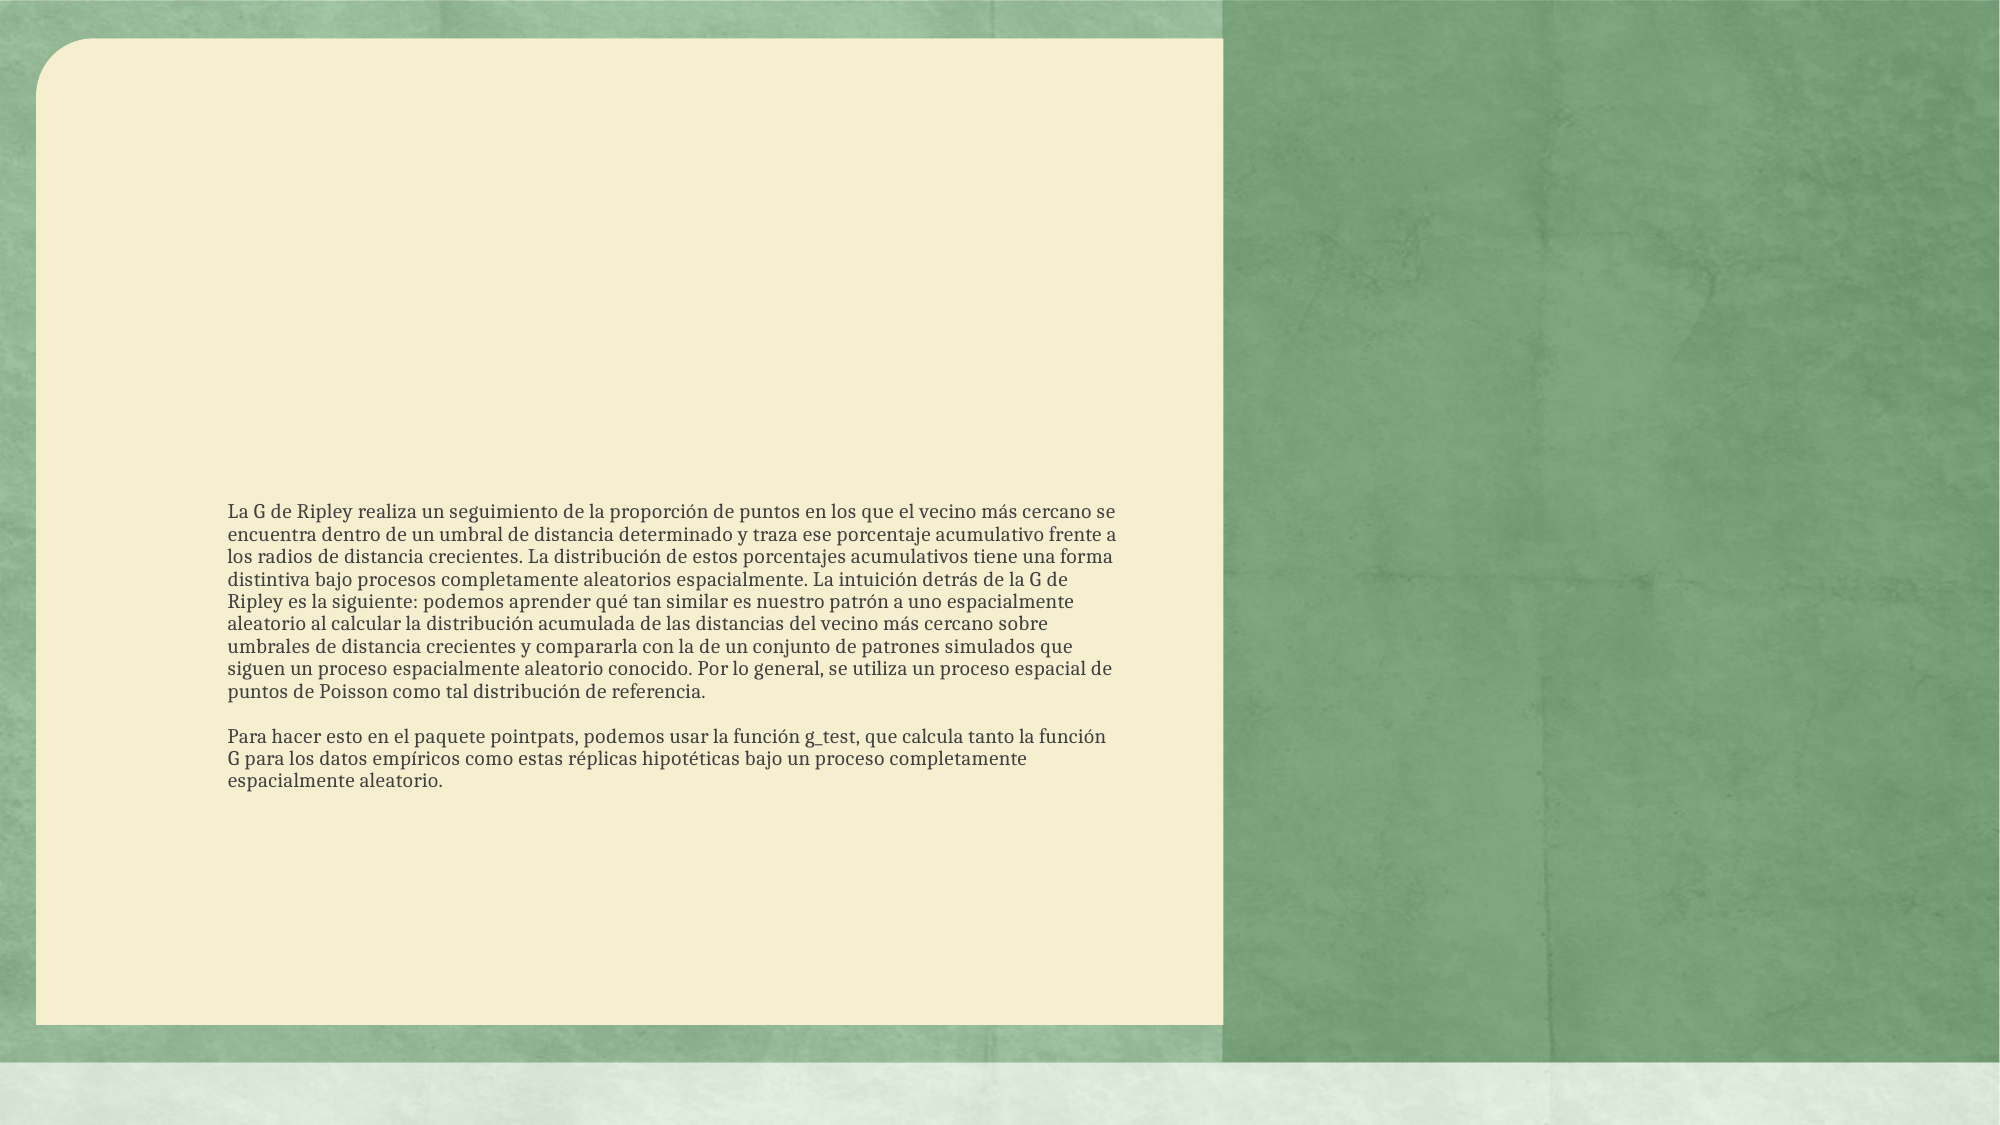

# La G de Ripley realiza un seguimiento de la proporción de puntos en los que el vecino más cercano se encuentra dentro de un umbral de distancia determinado y traza ese porcentaje acumulativo frente a los radios de distancia crecientes. La distribución de estos porcentajes acumulativos tiene una forma distintiva bajo procesos completamente aleatorios espacialmente. La intuición detrás de la G de Ripley es la siguiente: podemos aprender qué tan similar es nuestro patrón a uno espacialmente aleatorio al calcular la distribución acumulada de las distancias del vecino más cercano sobre umbrales de distancia crecientes y compararla con la de un conjunto de patrones simulados que siguen un proceso espacialmente aleatorio conocido. Por lo general, se utiliza un proceso espacial de puntos de Poisson como tal distribución de referencia. Para hacer esto en el paquete pointpats, podemos usar la función g_test, que calcula tanto la función G para los datos empíricos como estas réplicas hipotéticas bajo un proceso completamente espacialmente aleatorio.